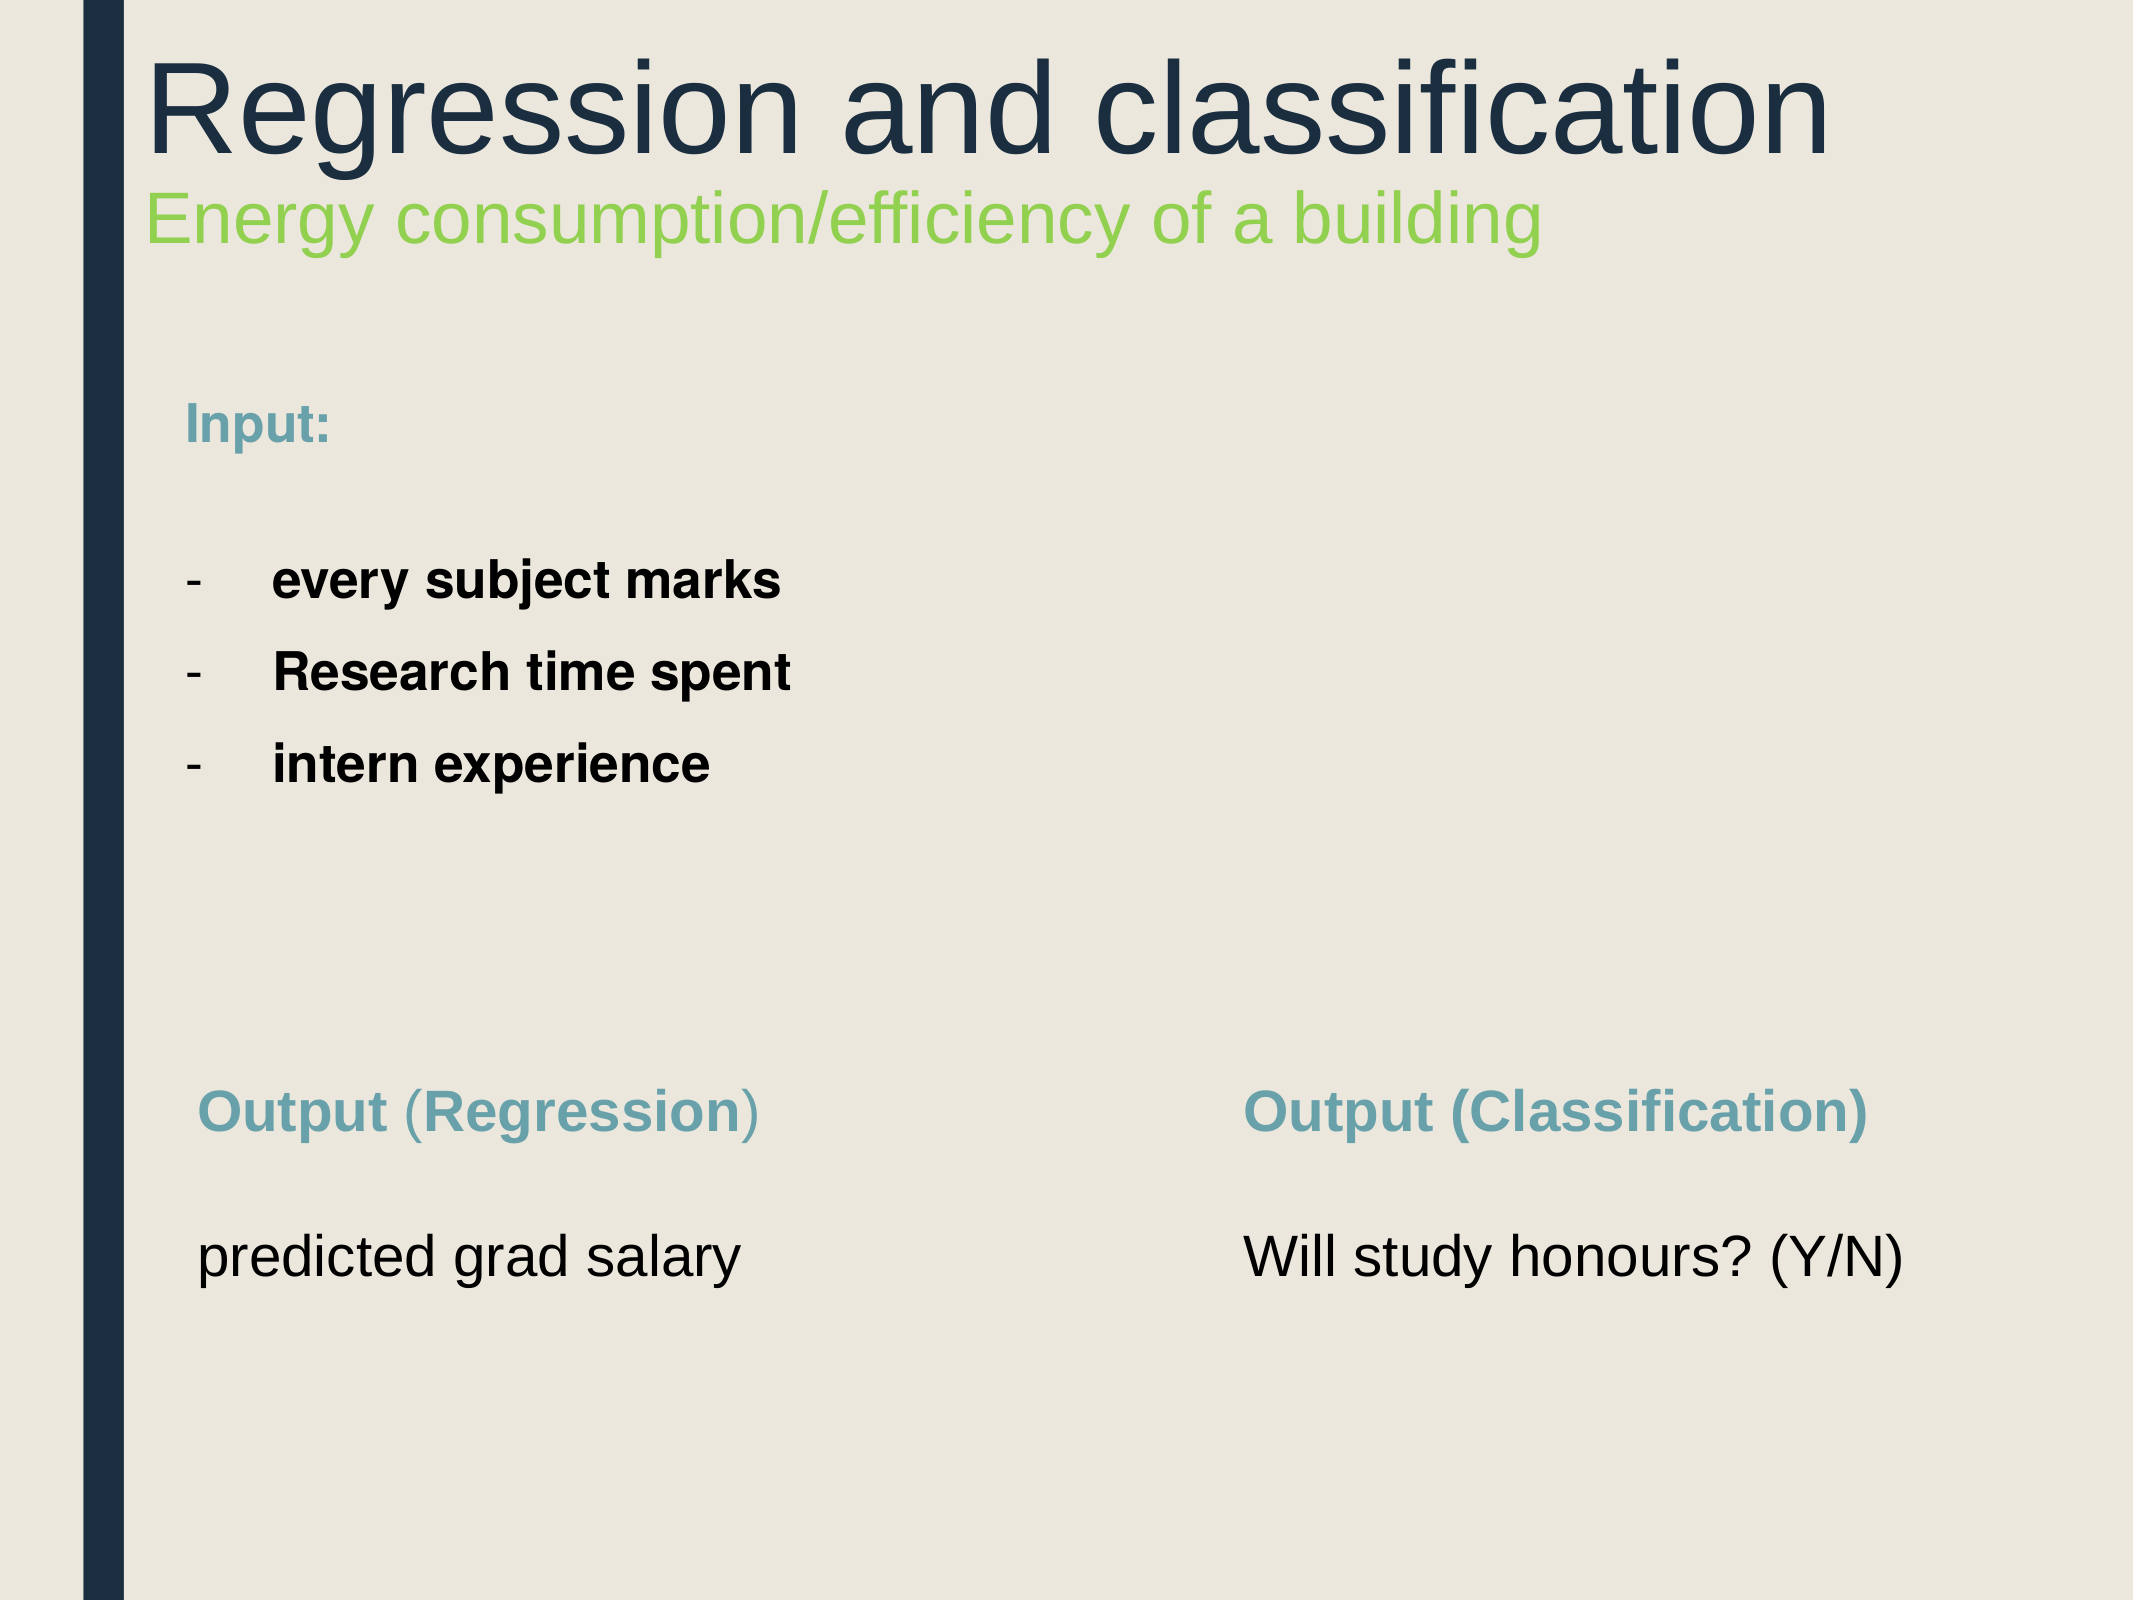

# Regression and classification Energy consumption/efficiency of a building
Input:
every subject marks
Research time spent
intern experience

Output (Regression)
predicted grad salary
Output (Classification)
Will study honours? (Y/N)